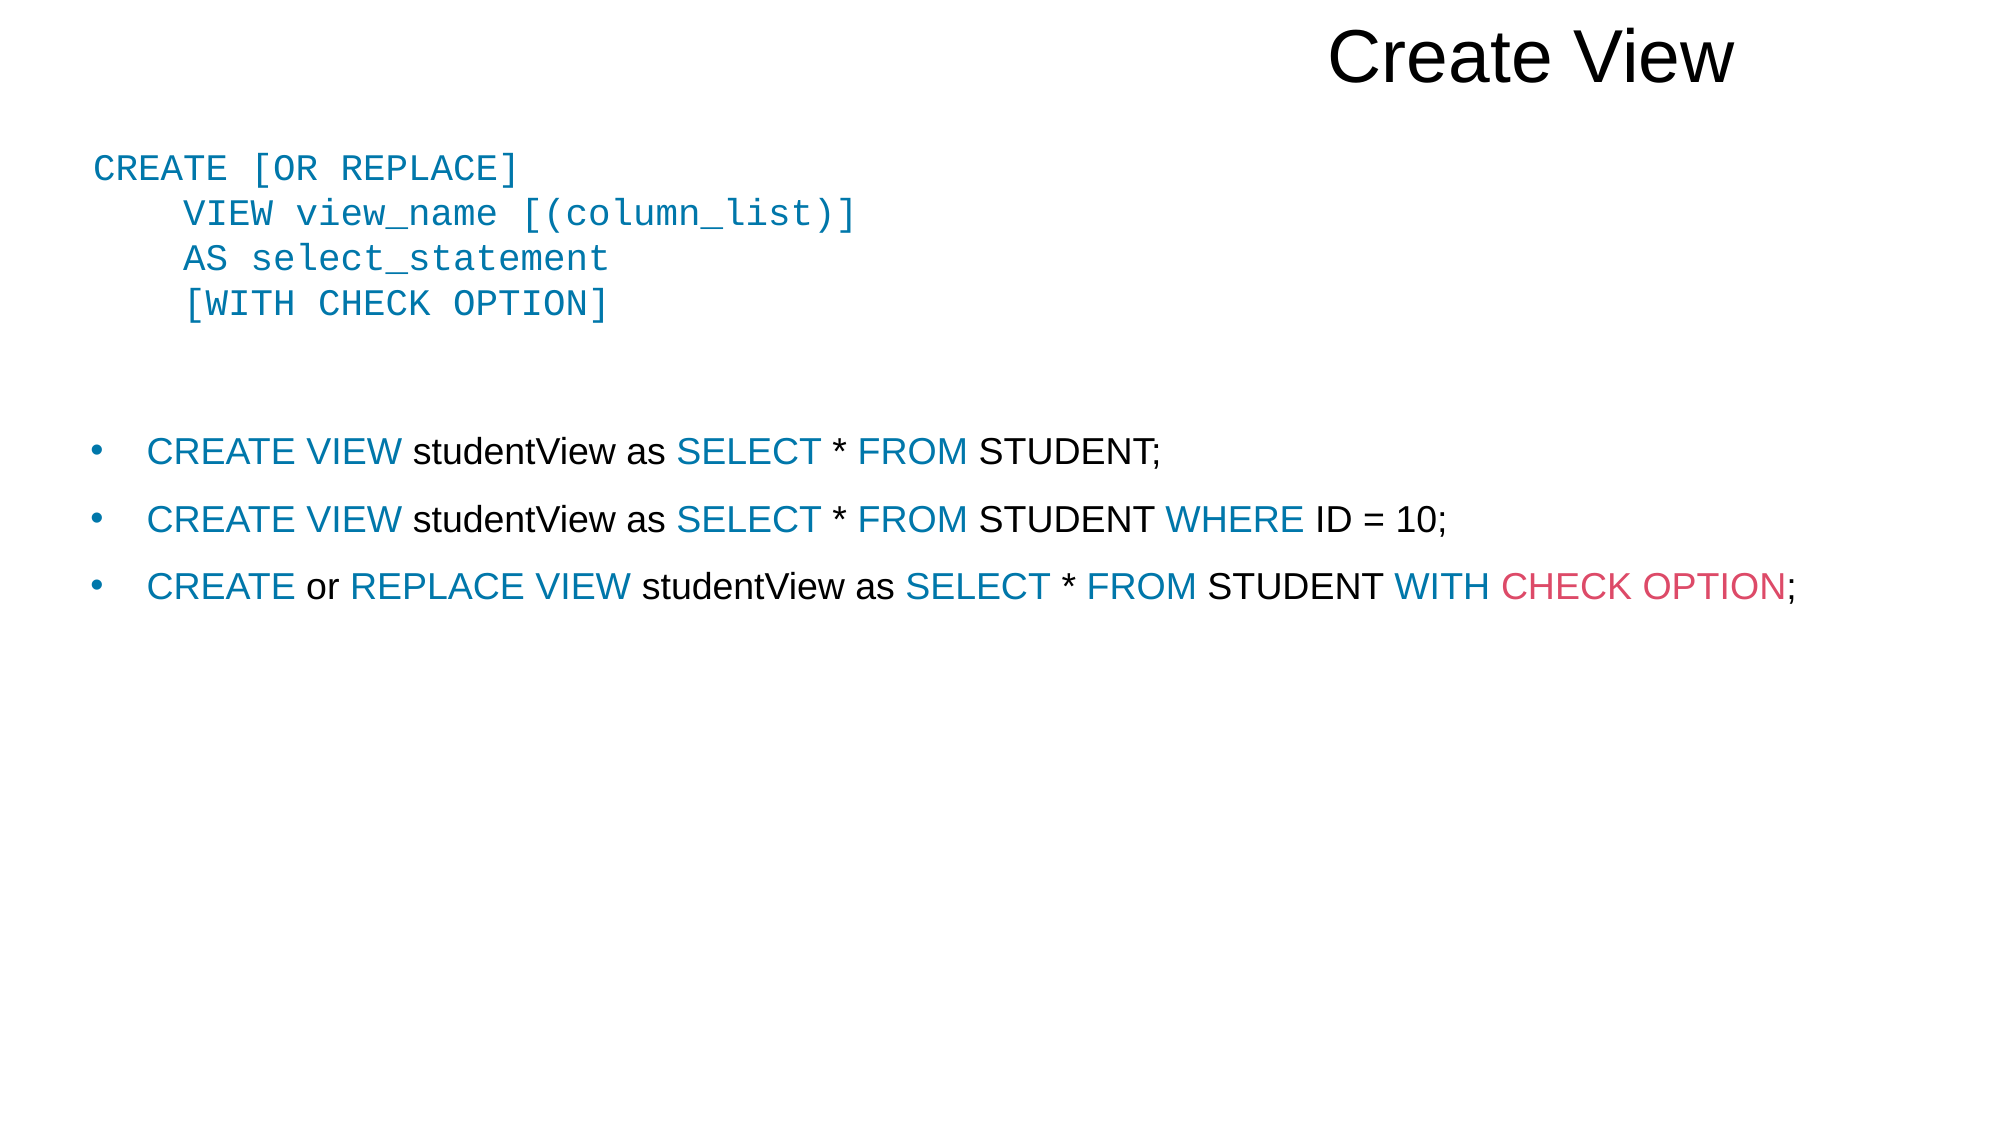

Create View
CREATE [OR REPLACE]
    VIEW view_name [(column_list)]
    AS select_statement
    [WITH CHECK OPTION]
CREATE VIEW studentView as SELECT * FROM STUDENT;
CREATE VIEW studentView as SELECT * FROM STUDENT WHERE ID = 10;
CREATE or REPLACE VIEW studentView as SELECT * FROM STUDENT WITH CHECK OPTION;